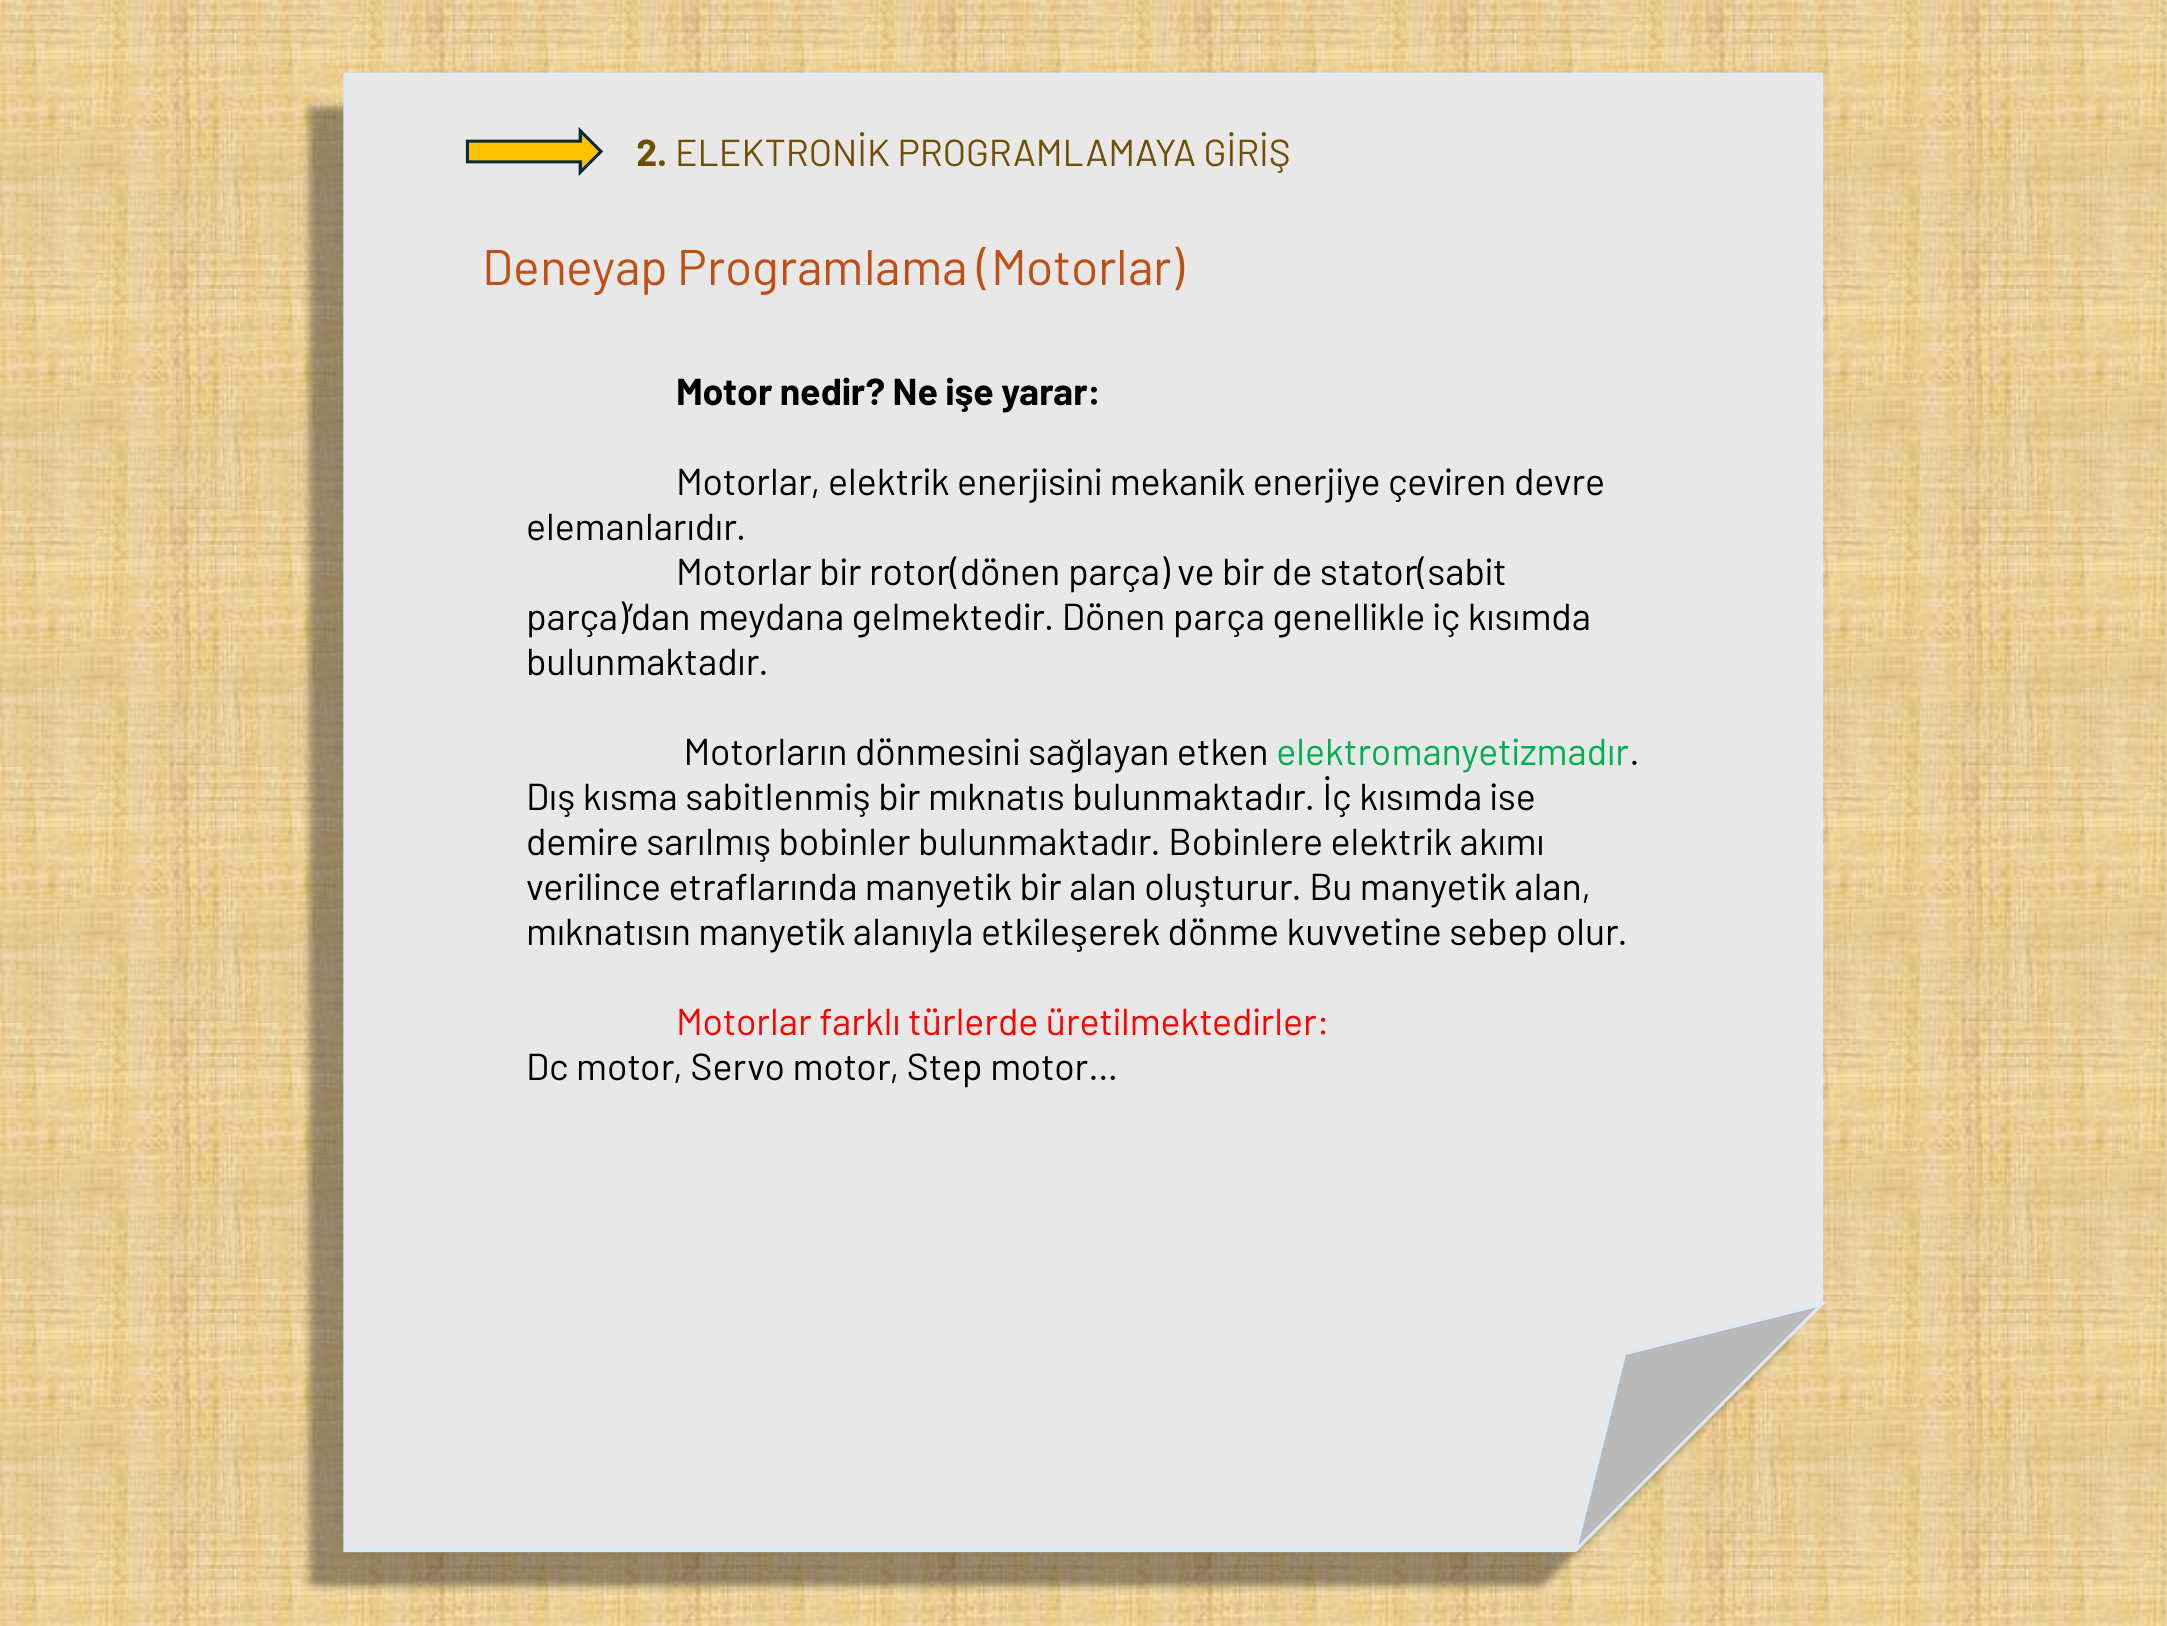

2. ELEKTRONİK PROGRAMLAMAYA GİRİŞ

Deneyap Programlama (Motorlar)
	Motor nedir? Ne işe yarar:

	Motorlar, elektrik enerjisini mekanik enerjiye çeviren devre elemanlarıdır.
	Motorlar bir rotor(dönen parça) ve bir de stator(sabit parça)’dan meydana gelmektedir. Dönen parça genellikle iç kısımda bulunmaktadır.

	 Motorların dönmesini sağlayan etken elektromanyetizmadır. Dış kısma sabitlenmiş bir mıknatıs bulunmaktadır. İç kısımda ise demire sarılmış bobinler bulunmaktadır. Bobinlere elektrik akımı verilince etraflarında manyetik bir alan oluşturur. Bu manyetik alan, mıknatısın manyetik alanıyla etkileşerek dönme kuvvetine sebep olur.

	Motorlar farklı türlerde üretilmektedirler:
Dc motor, Servo motor, Step motor…